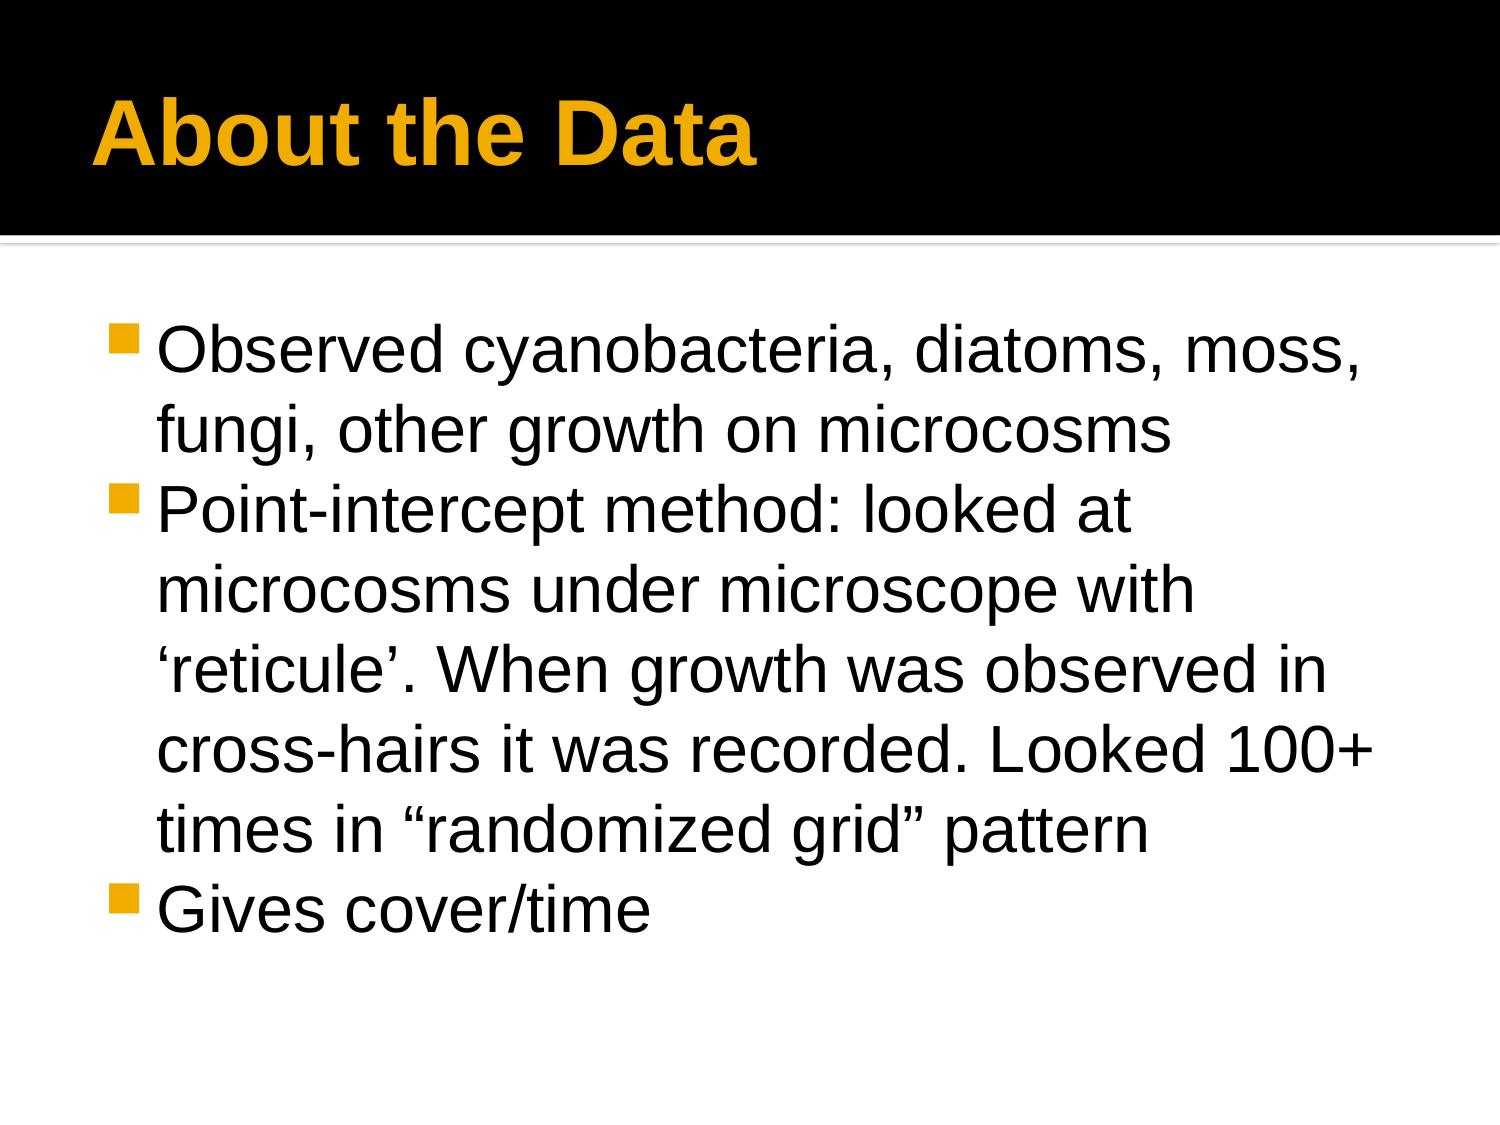

# About the Data
Observed cyanobacteria, diatoms, moss, fungi, other growth on microcosms
Point-intercept method: looked at microcosms under microscope with ‘reticule’. When growth was observed in cross-hairs it was recorded. Looked 100+ times in “randomized grid” pattern
Gives cover/time